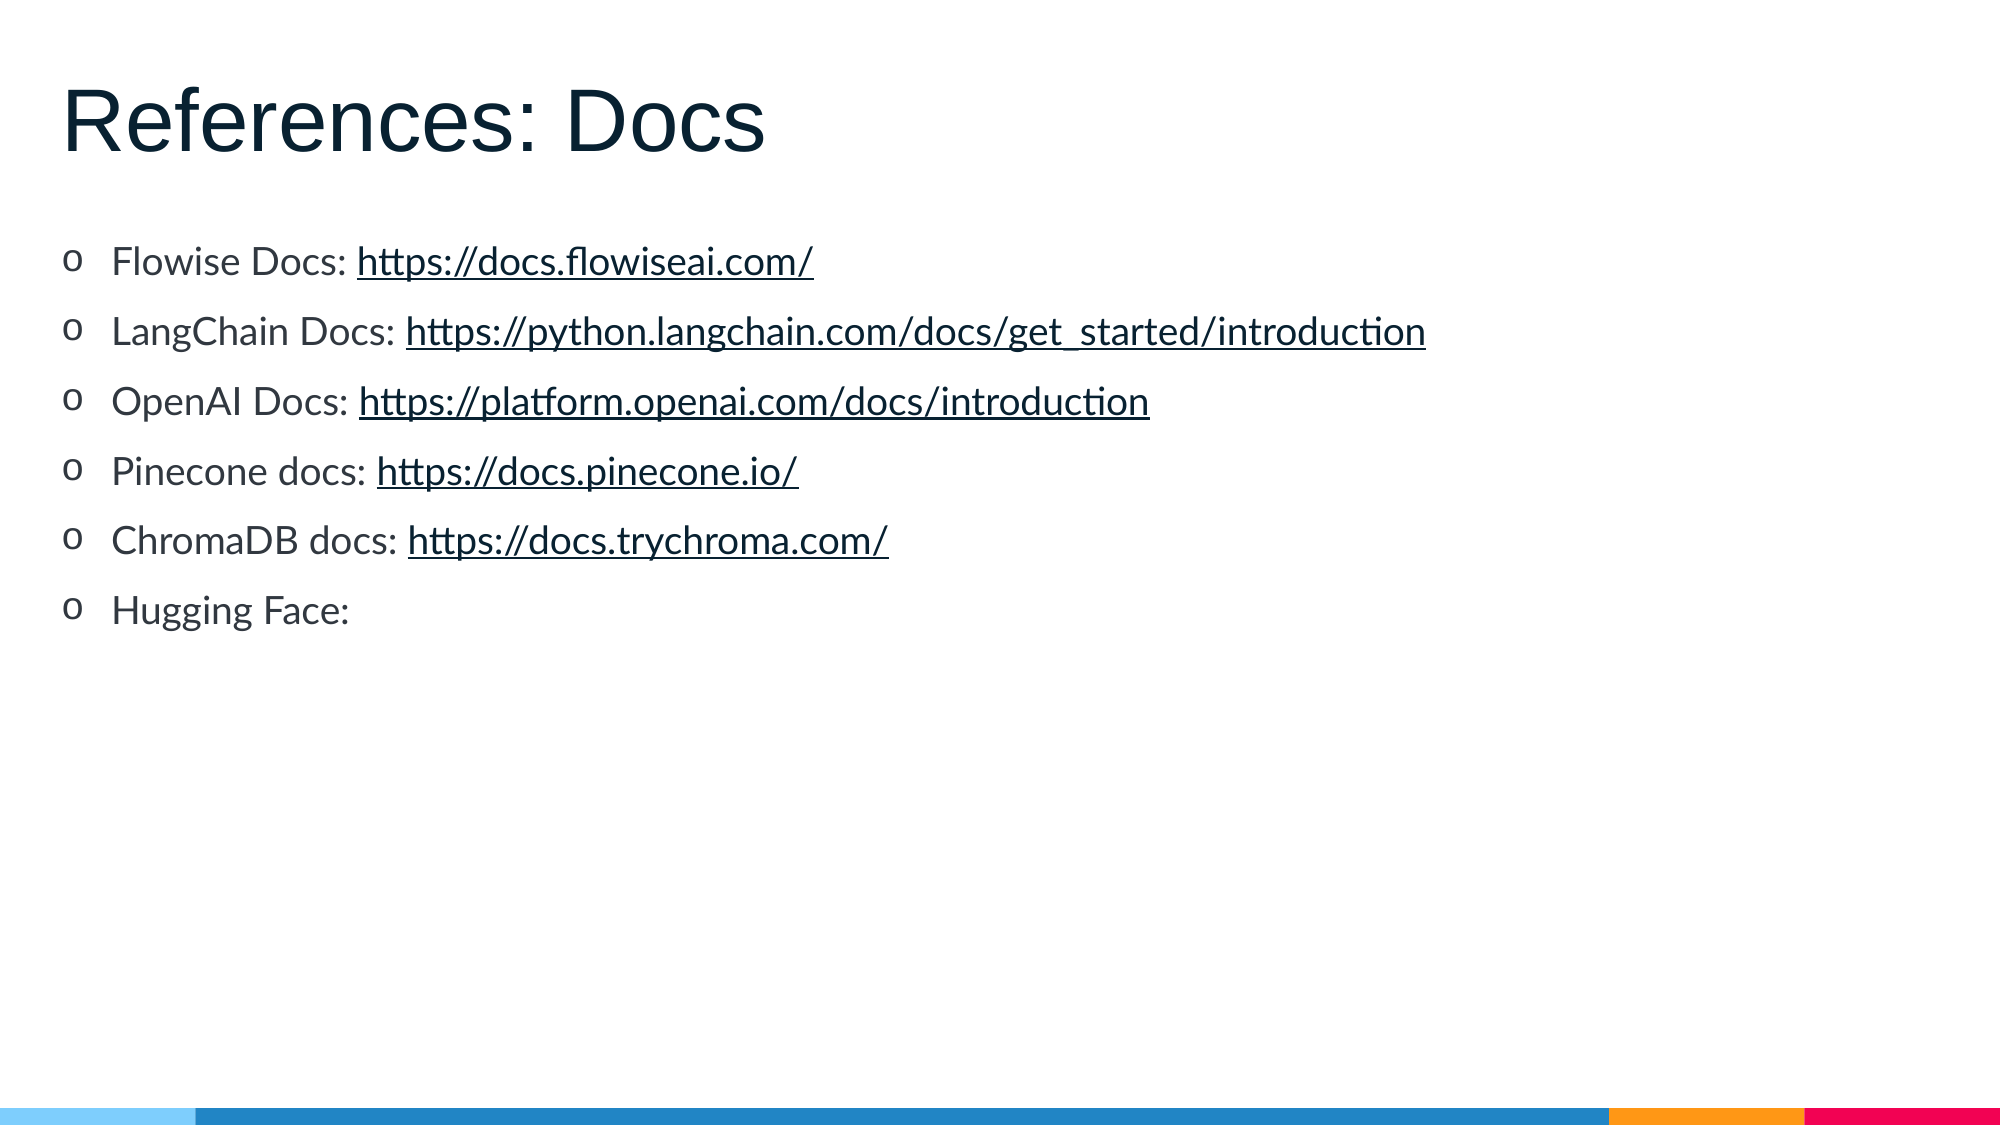

# References: Docs
Flowise Docs: https://docs.flowiseai.com/
LangChain Docs: https://python.langchain.com/docs/get_started/introduction
OpenAI Docs: https://platform.openai.com/docs/introduction
Pinecone docs: https://docs.pinecone.io/
ChromaDB docs: https://docs.trychroma.com/
Hugging Face: